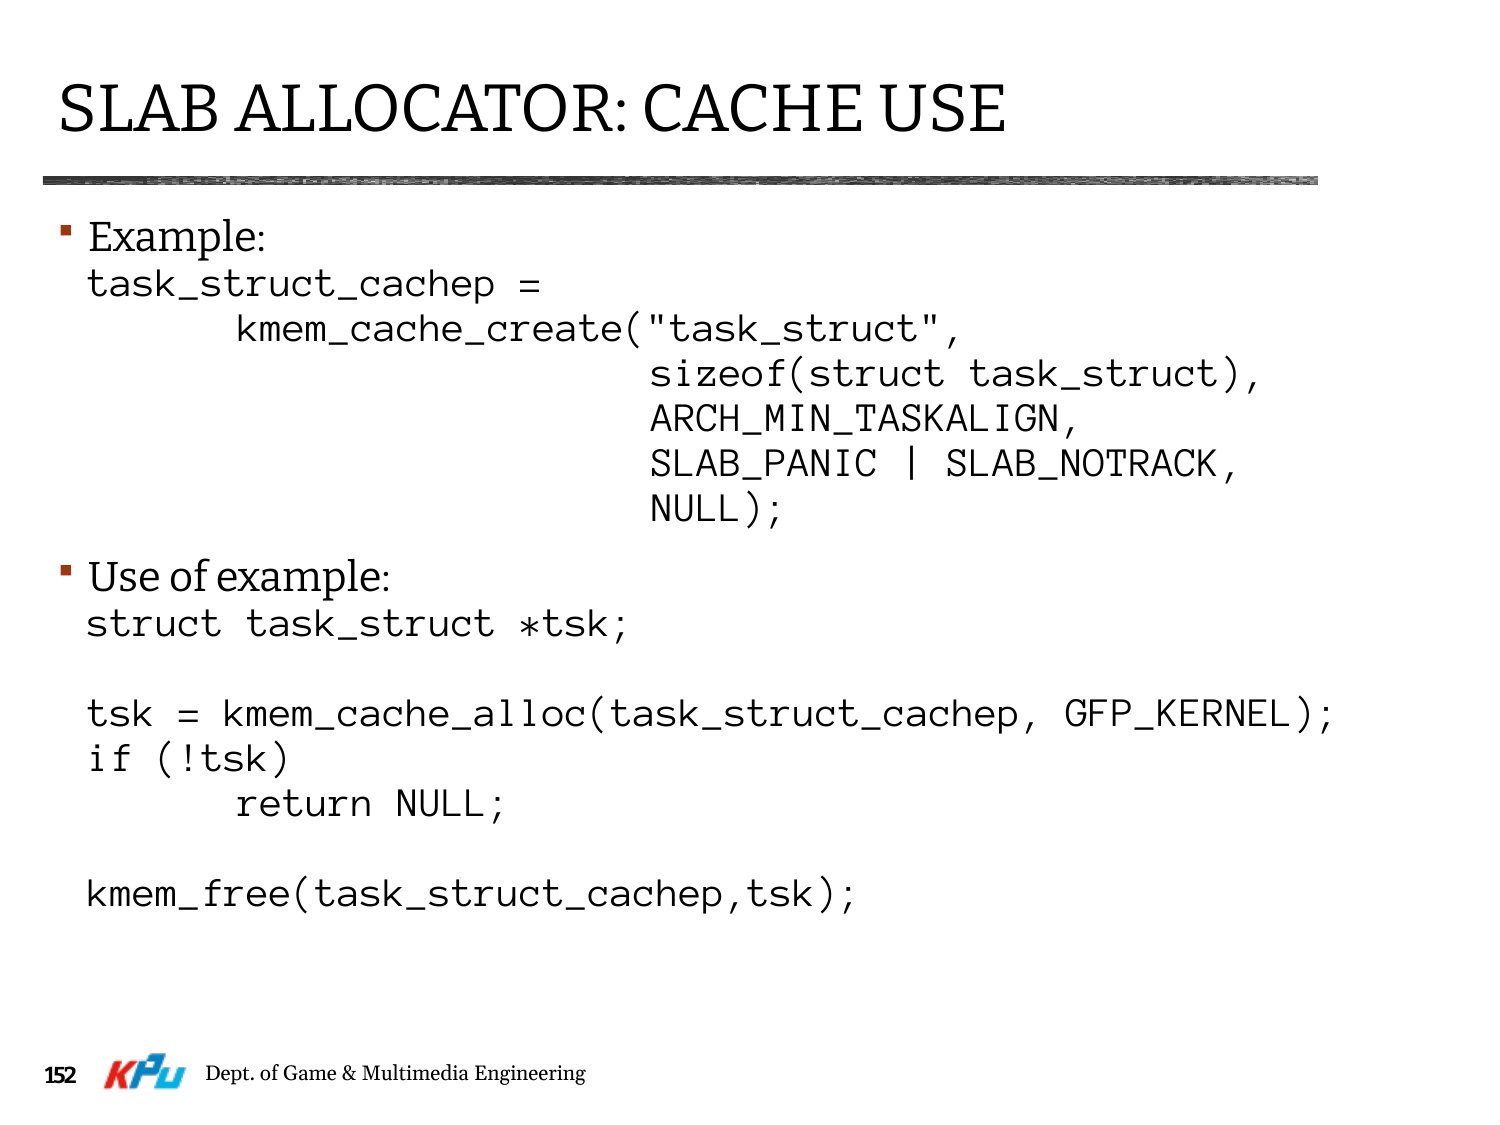

# SLAB Allocator: Cache Use
Example:
task_struct_cachep =
	kmem_cache_create("task_struct",
 	 		     sizeof(struct task_struct),
			     ARCH_MIN_TASKALIGN,
			     SLAB_PANIC | SLAB_NOTRACK,
			     NULL);
Use of example:
struct task_struct *tsk;
tsk = kmem_cache_alloc(task_struct_cachep, GFP_KERNEL);
if (!tsk)
	return NULL;
kmem_free(task_struct_cachep,tsk);
Dept. of Game & Multimedia Engineering
152